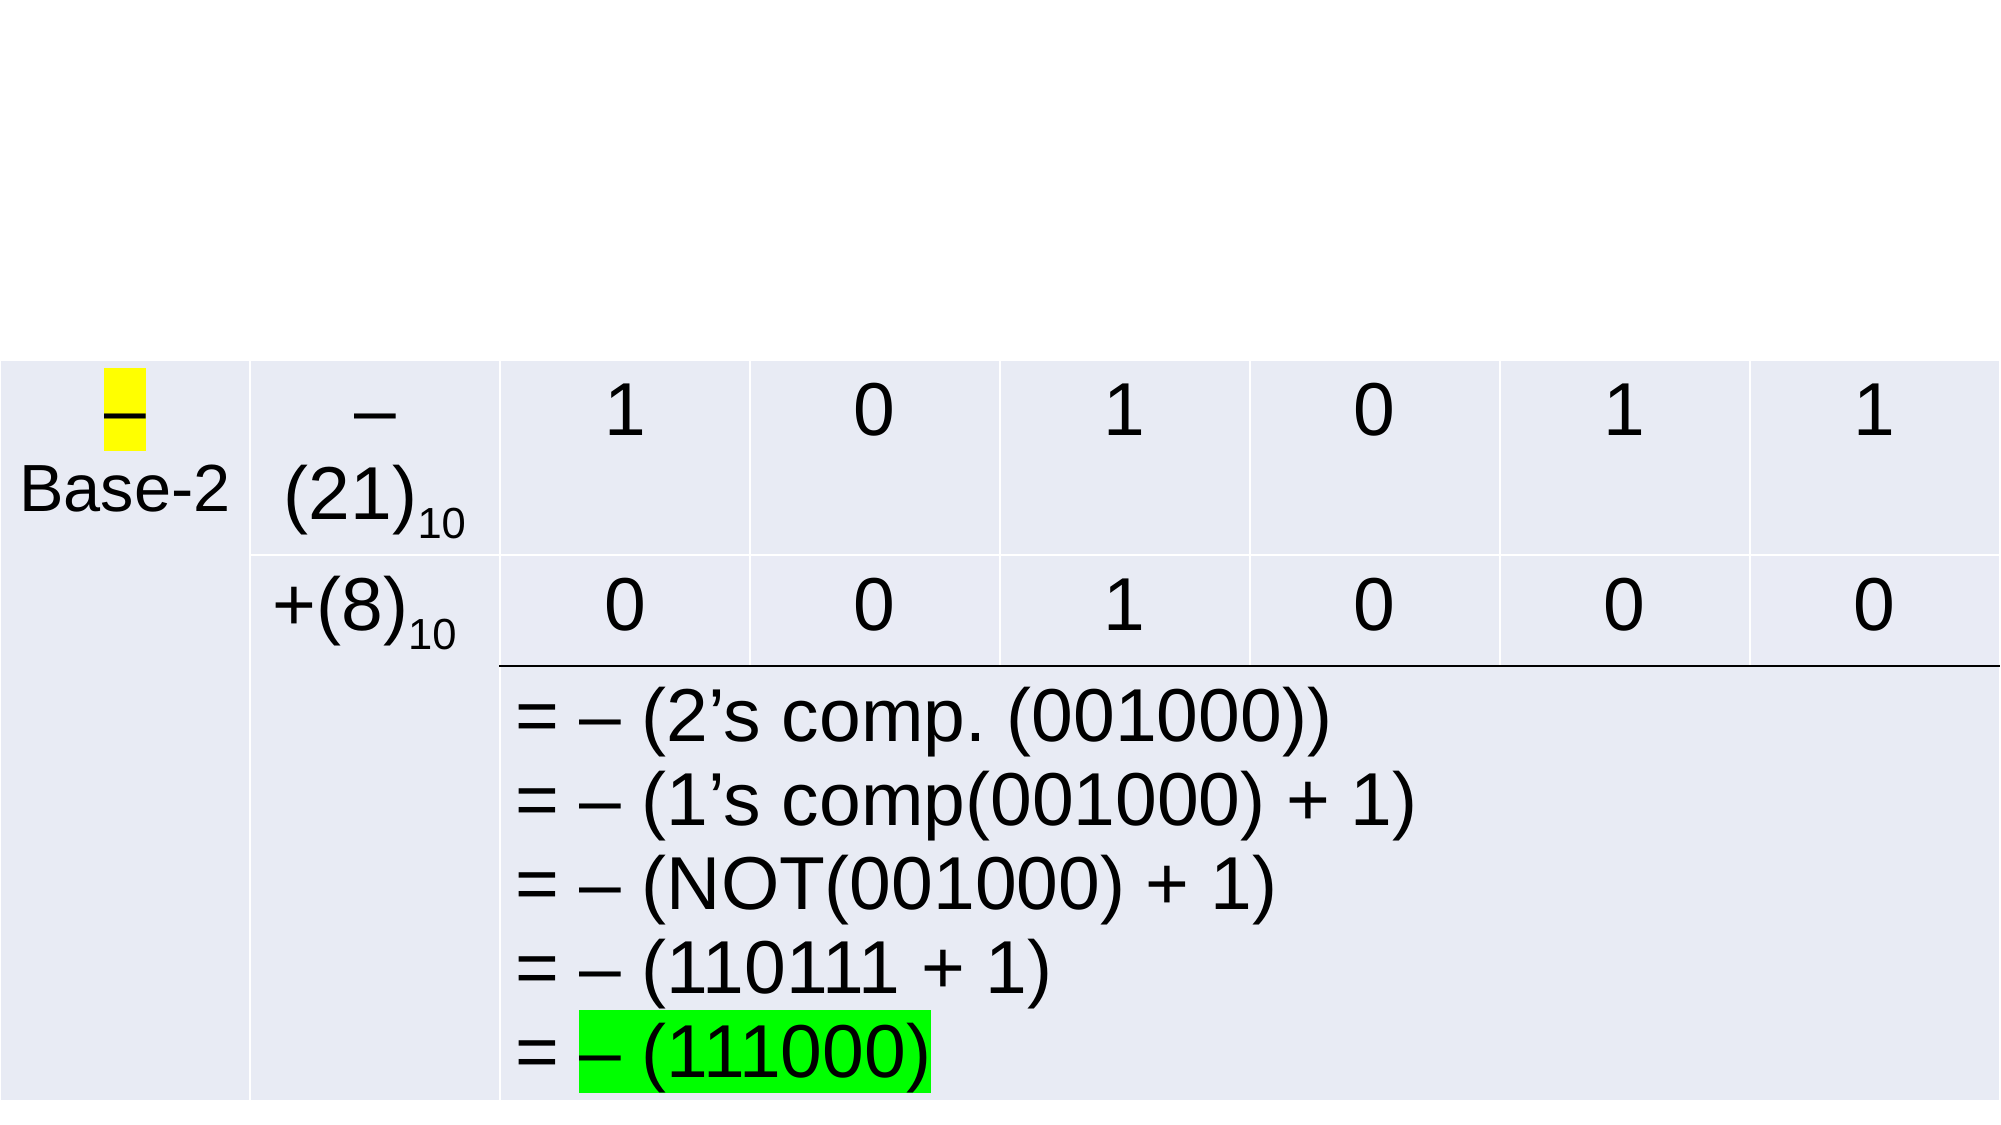

| – Base-2 | –(21)10 | 1 | 0 | 1 | 0 | 1 | 1 |
| --- | --- | --- | --- | --- | --- | --- | --- |
|  | +(8)10 | 0 | 0 | 1 | 0 | 0 | 0 |
|  |  | = – (2’s comp. (001000)) = – (1’s comp(001000) + 1) = – (NOT(001000) + 1) = – (110111 + 1) = – (111000) |  |  |  |  |  |